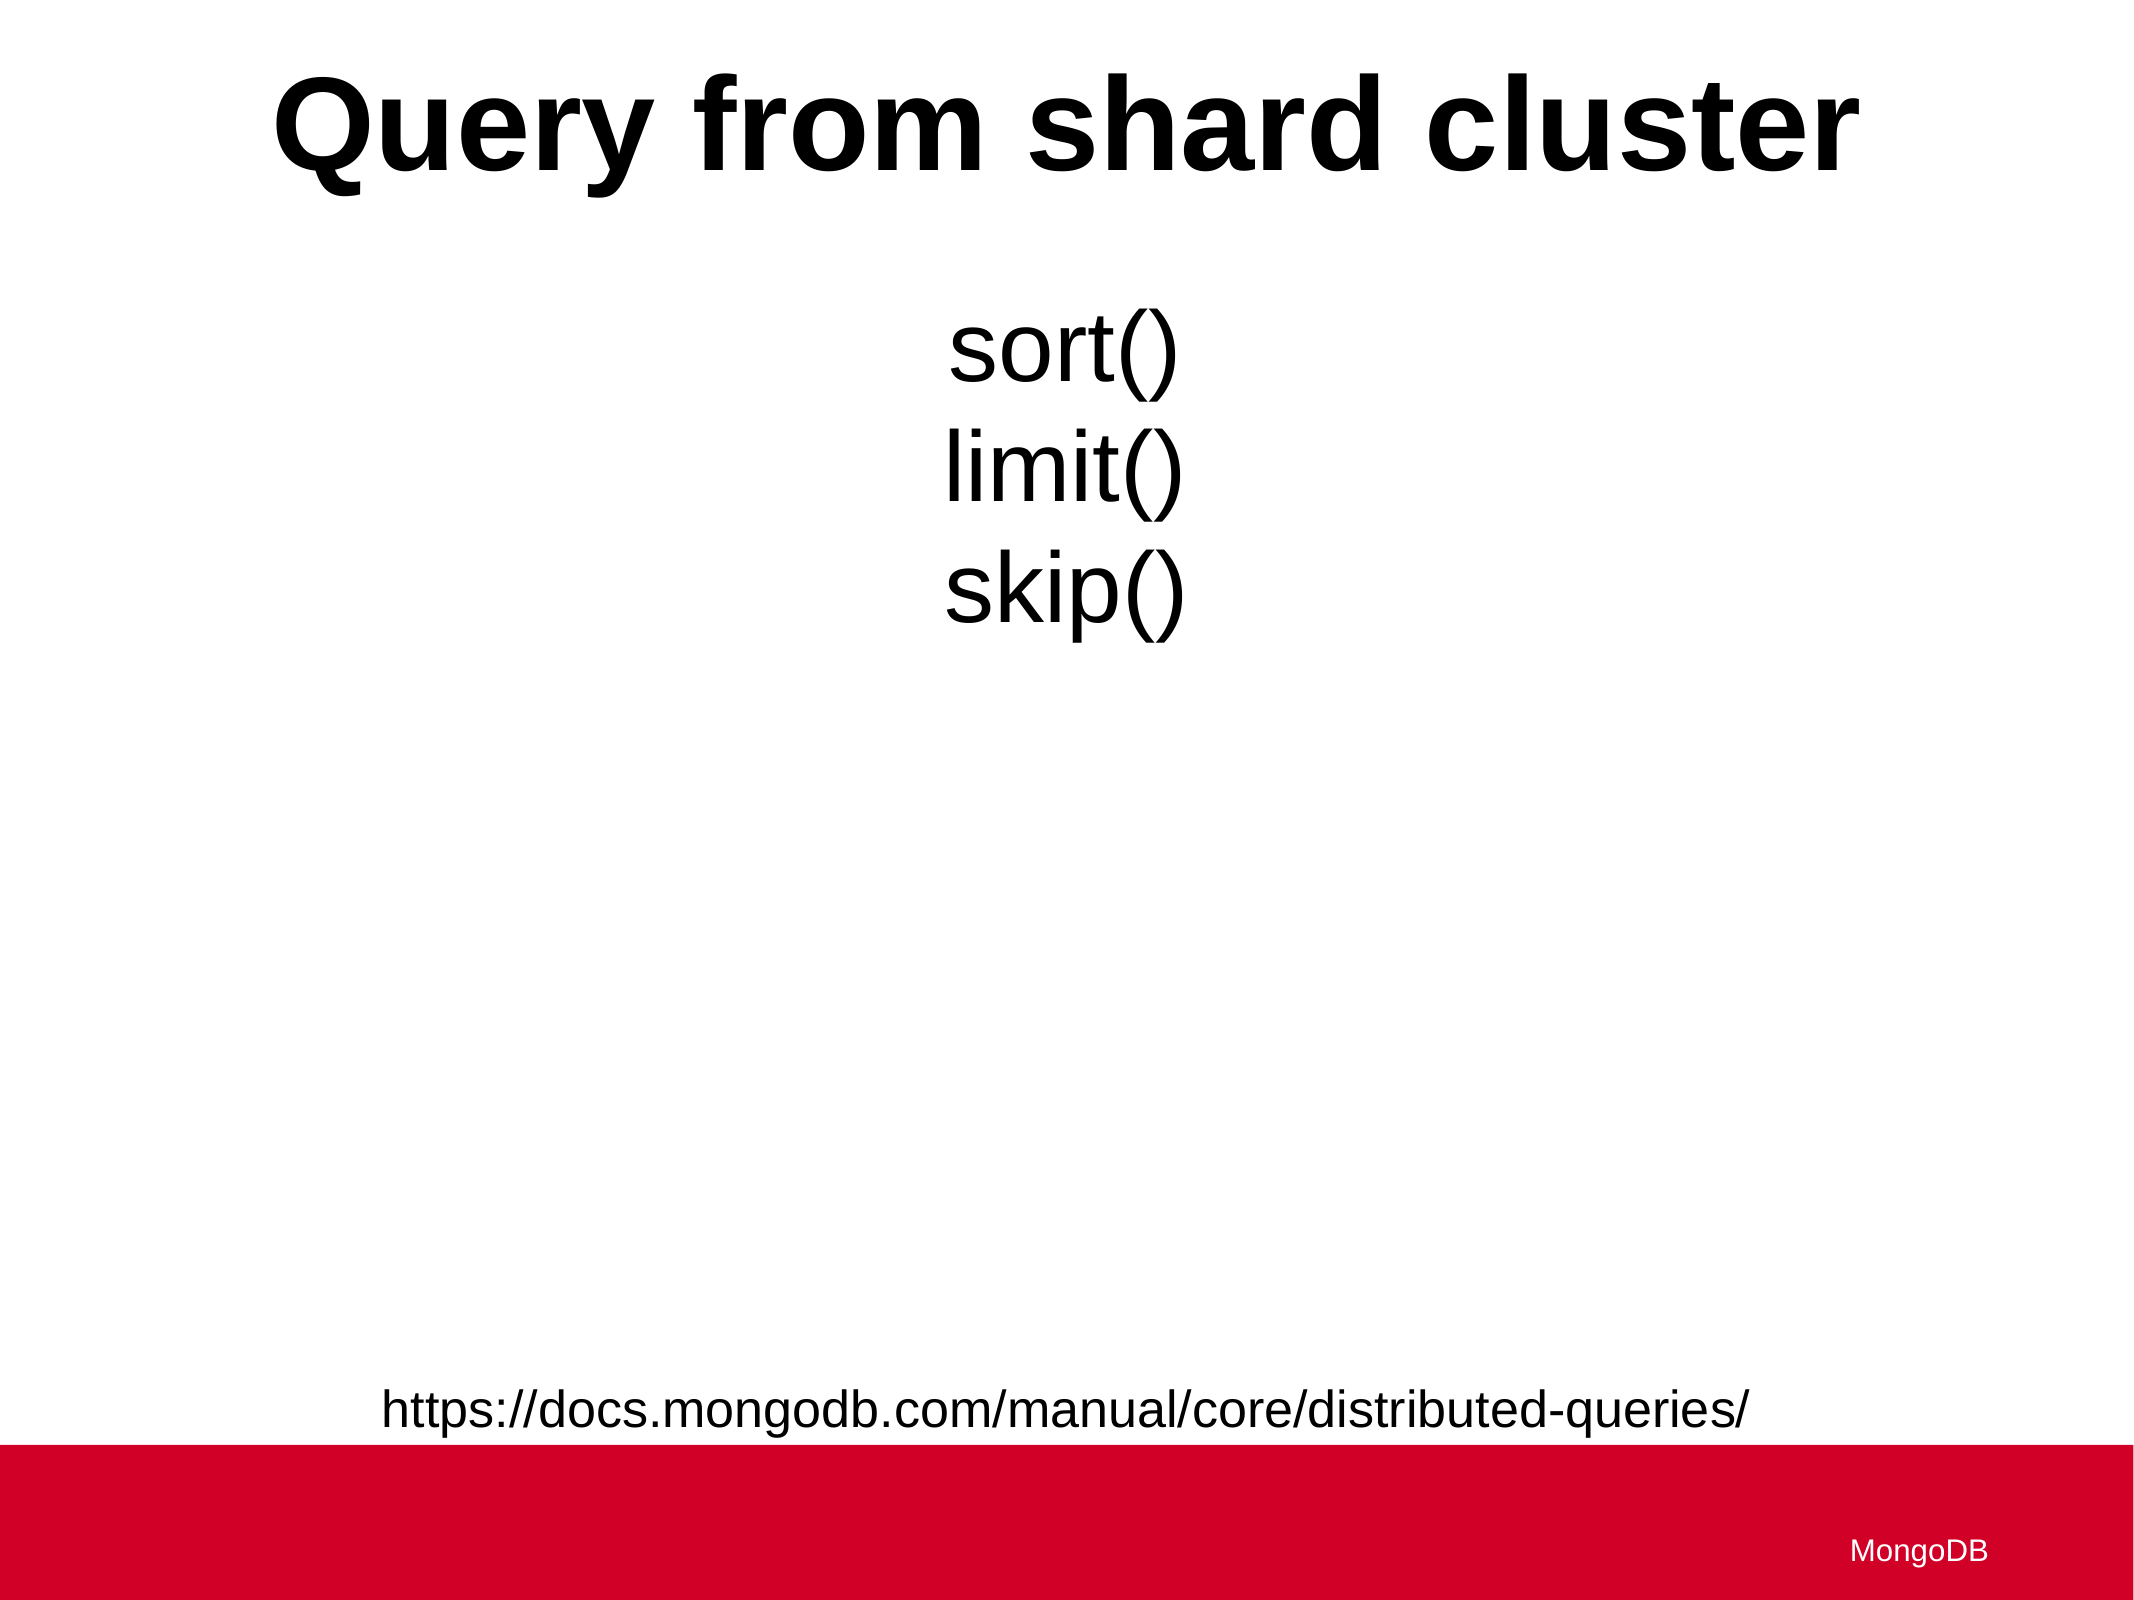

Query from shard cluster
sort()
limit()
skip()
https://docs.mongodb.com/manual/core/distributed-queries/
98